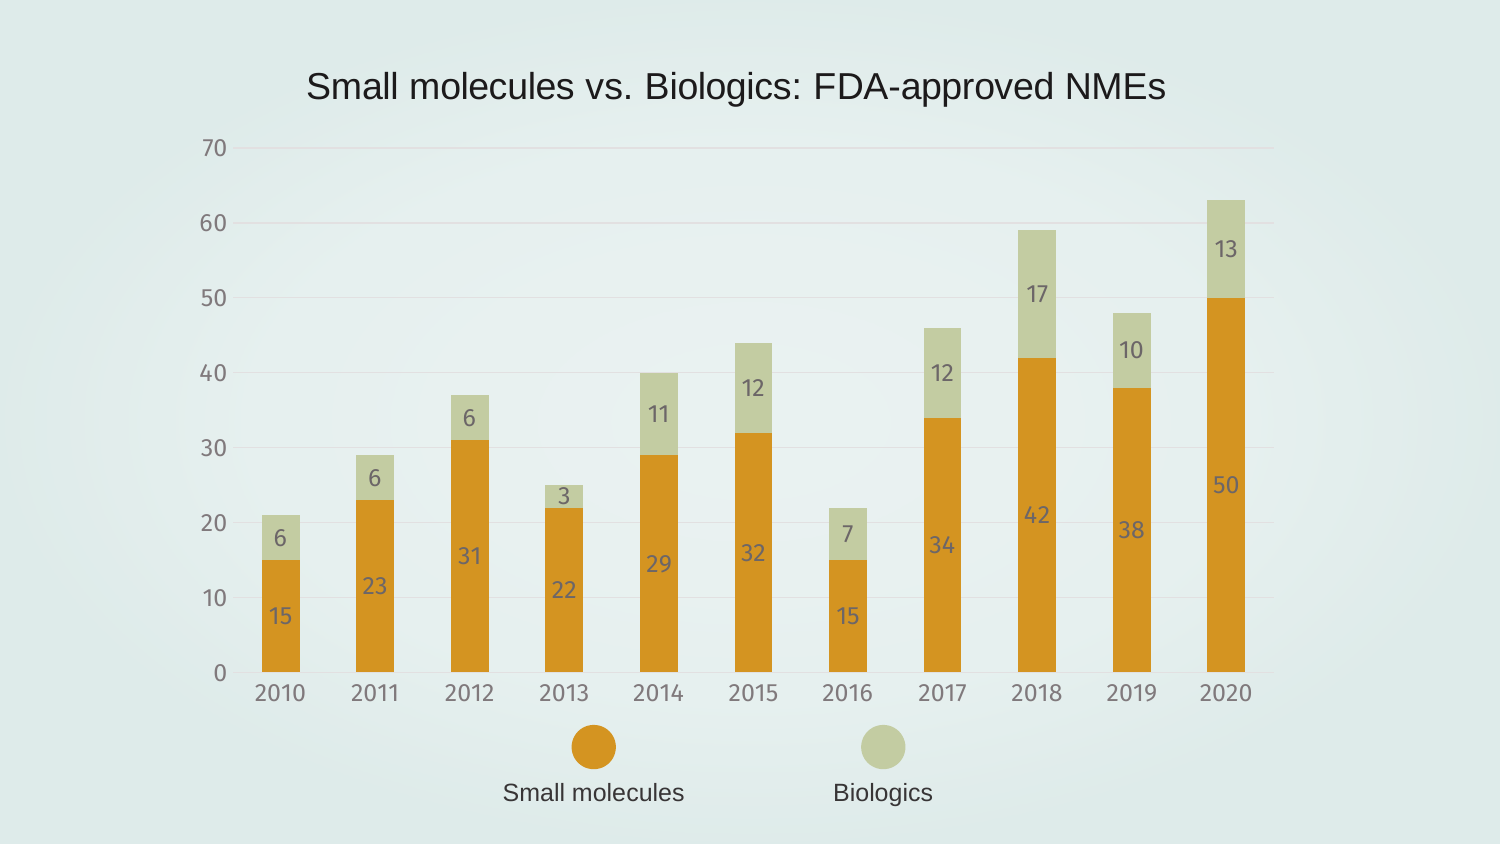

### Chart: Small molecules vs. Biologics: FDA-approved NMEs

| Category | Small molecules | Biologics |
|---|---|---|
| 2010 | 15.0 | 6.0 |
| 2011 | 23.0 | 6.0 |
| 2012 | 31.0 | 6.0 |
| 2013 | 22.0 | 3.0 |
| 2014 | 29.0 | 11.0 |
| 2015 | 32.0 | 12.0 |
| 2016 | 15.0 | 7.0 |
| 2017 | 34.0 | 12.0 |
| 2018 | 42.0 | 17.0 |
| 2019 | 38.0 | 10.0 |
| 2020 | 50.0 | 13.0 |

Small molecules
Biologics